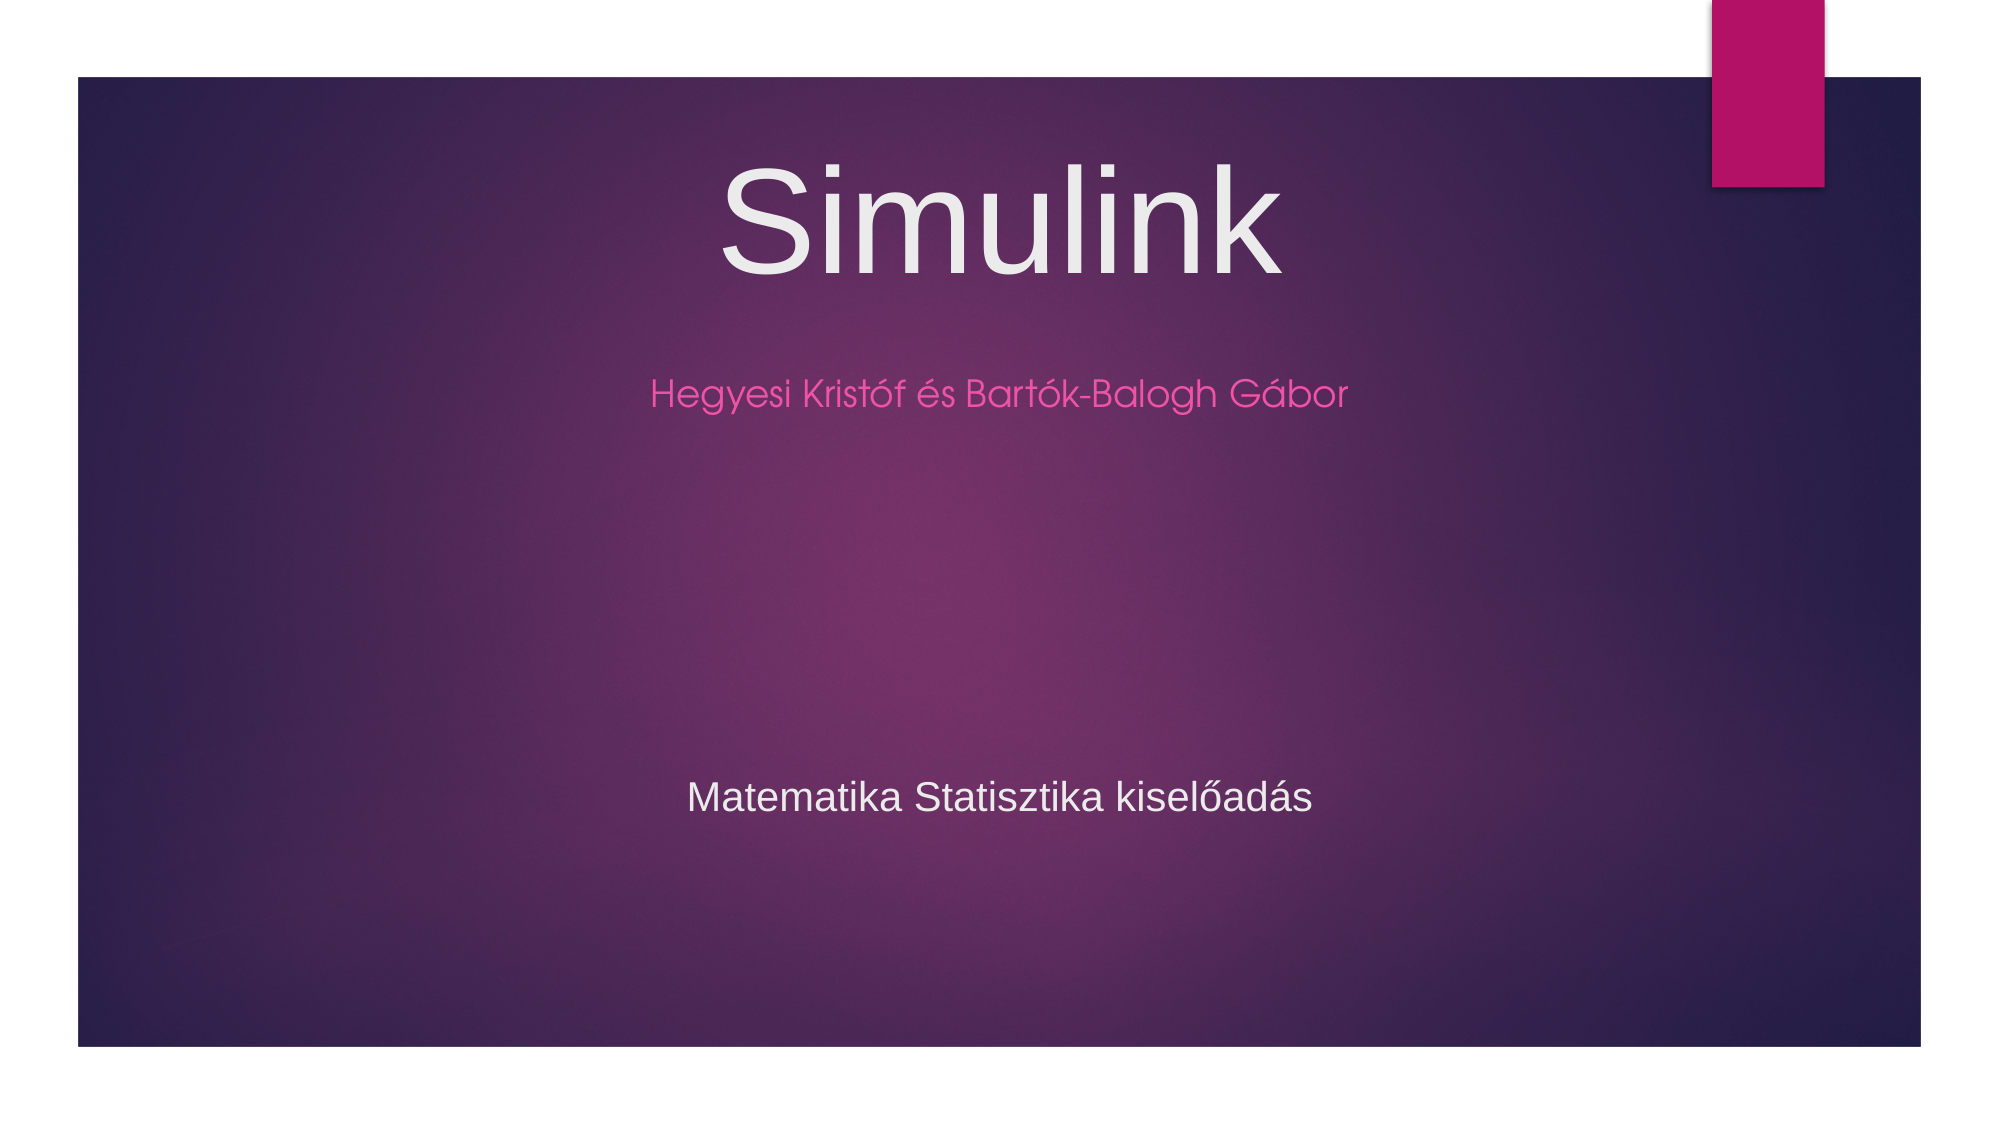

# Simulink
Hegyesi Kristóf és Bartók-Balogh Gábor
Matematika Statisztika kiselőadás